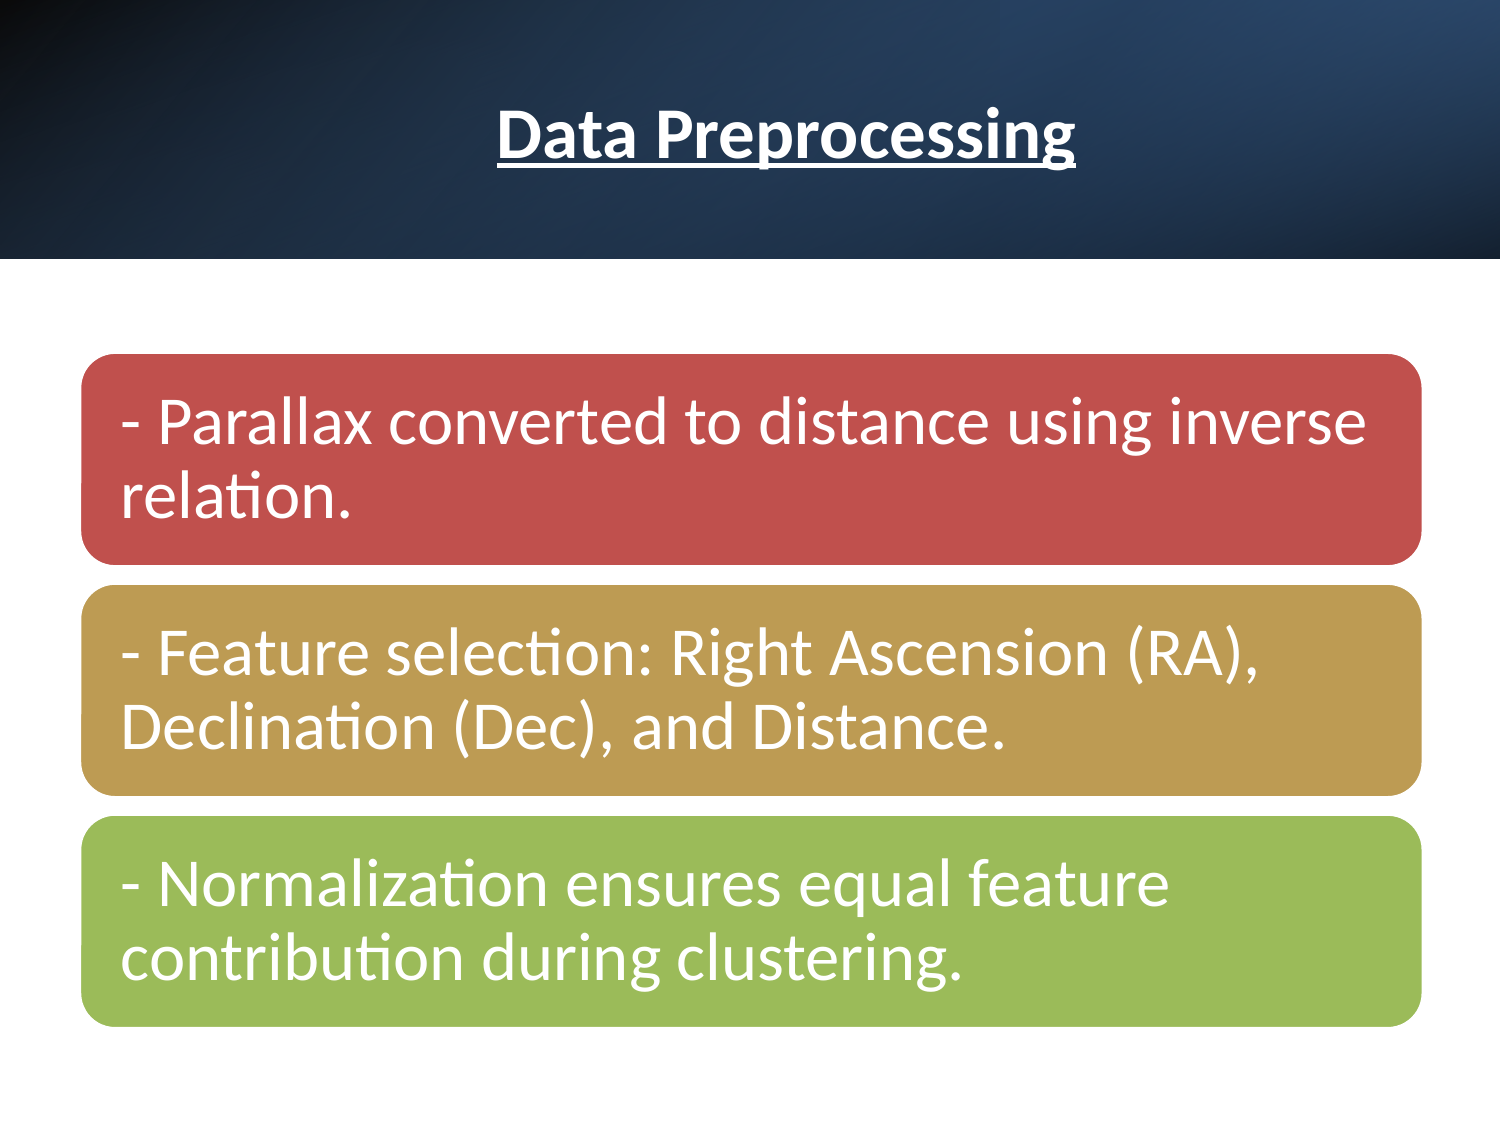

# Data Preprocessing
- Parallax converted to distance using inverse relation.
- Feature selection: Right Ascension (RA), Declination (Dec), and Distance.
- Normalization ensures equal feature contribution during clustering.